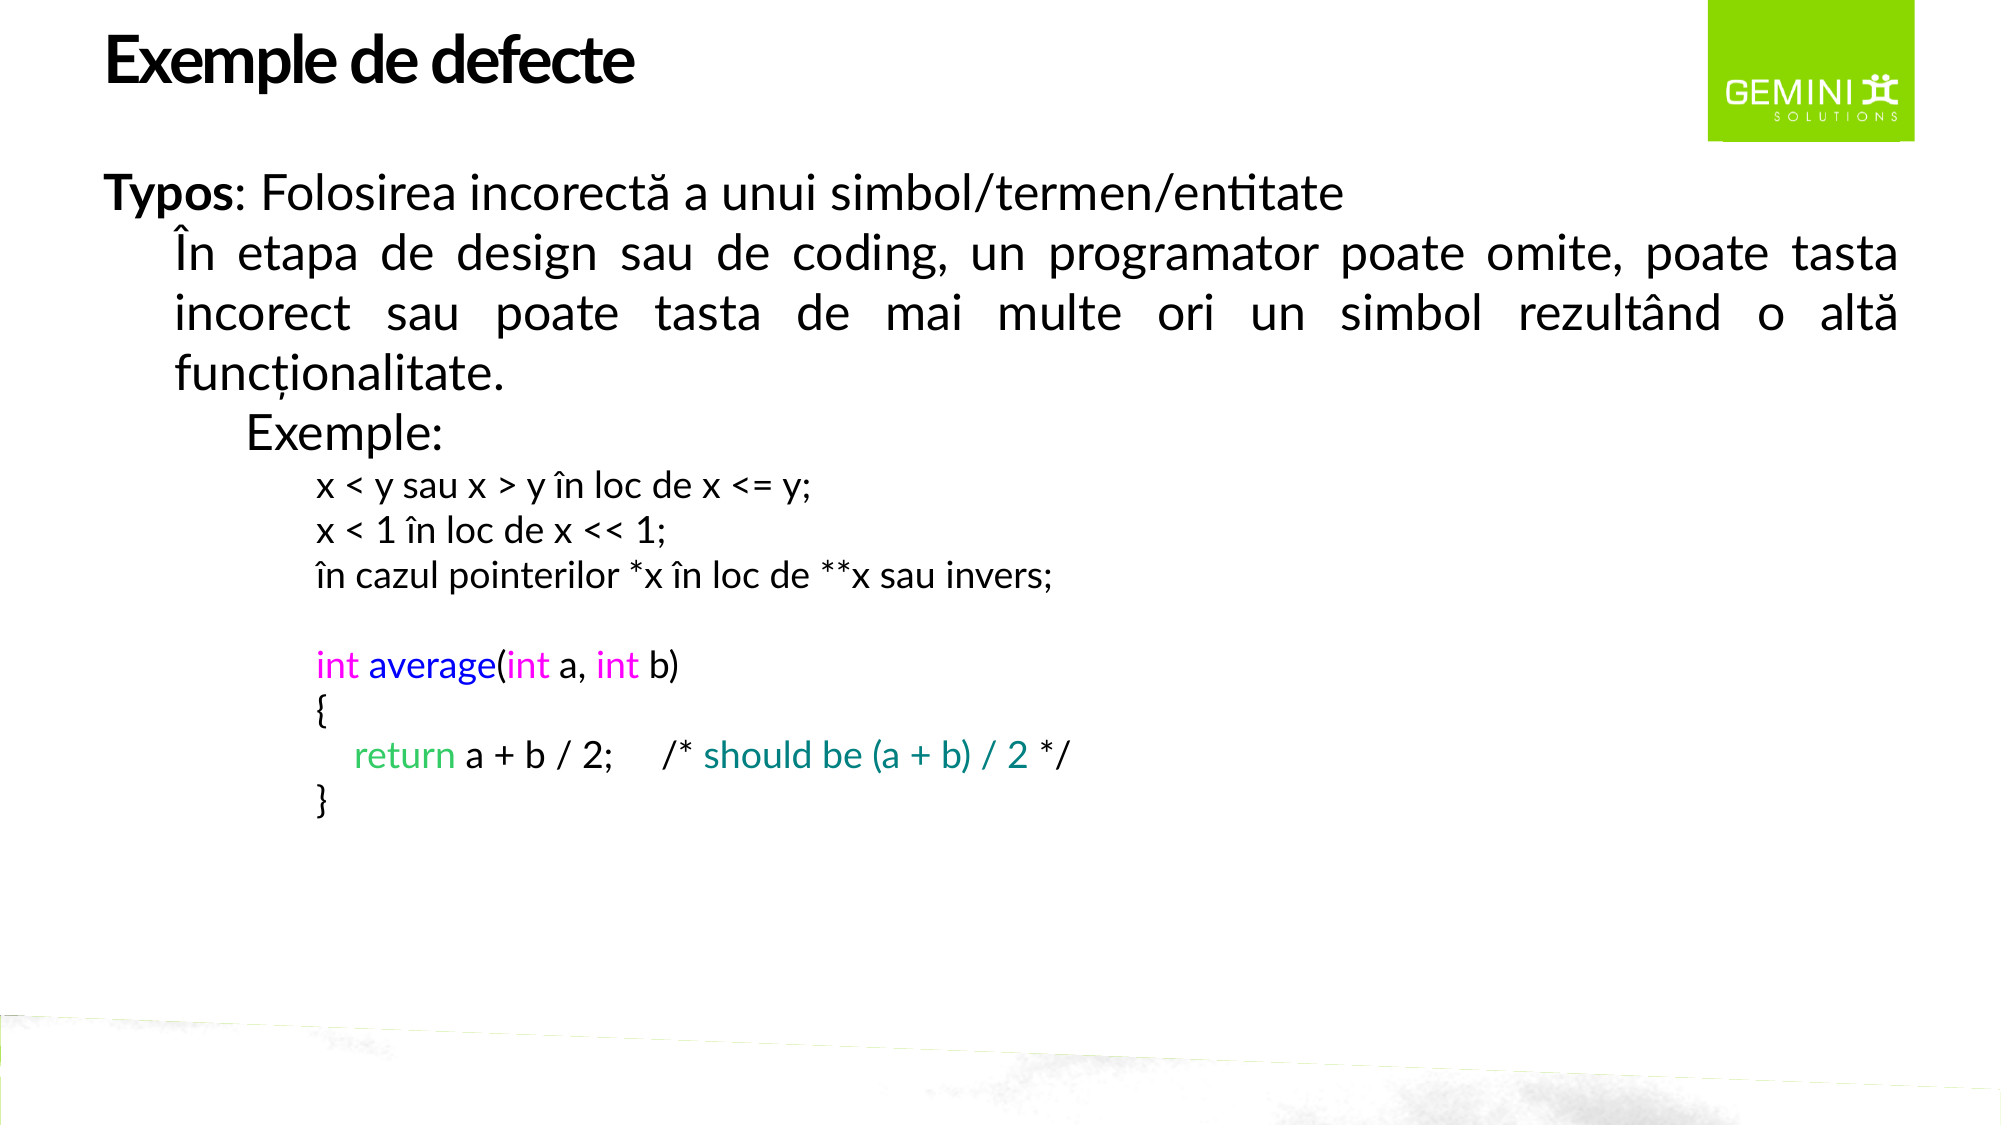

Exemple de defecte

Typos: Folosirea incorectă a unui simbol/termen/entitate
În etapa de design sau de coding, un programator poate omite, poate tasta incorect sau poate tasta de mai multe ori un simbol rezultând o altă funcționalitate.
Exemple:
x < y sau x > y în loc de x <= y;
x < 1 în loc de x << 1;
în cazul pointerilor *x în loc de **x sau invers;

int average(int a, int b)
{
    return a + b / 2;     /* should be (a + b) / 2 */
}

GEMINI SOLUTIONS – MAKING SOFTWARE HAPPEN